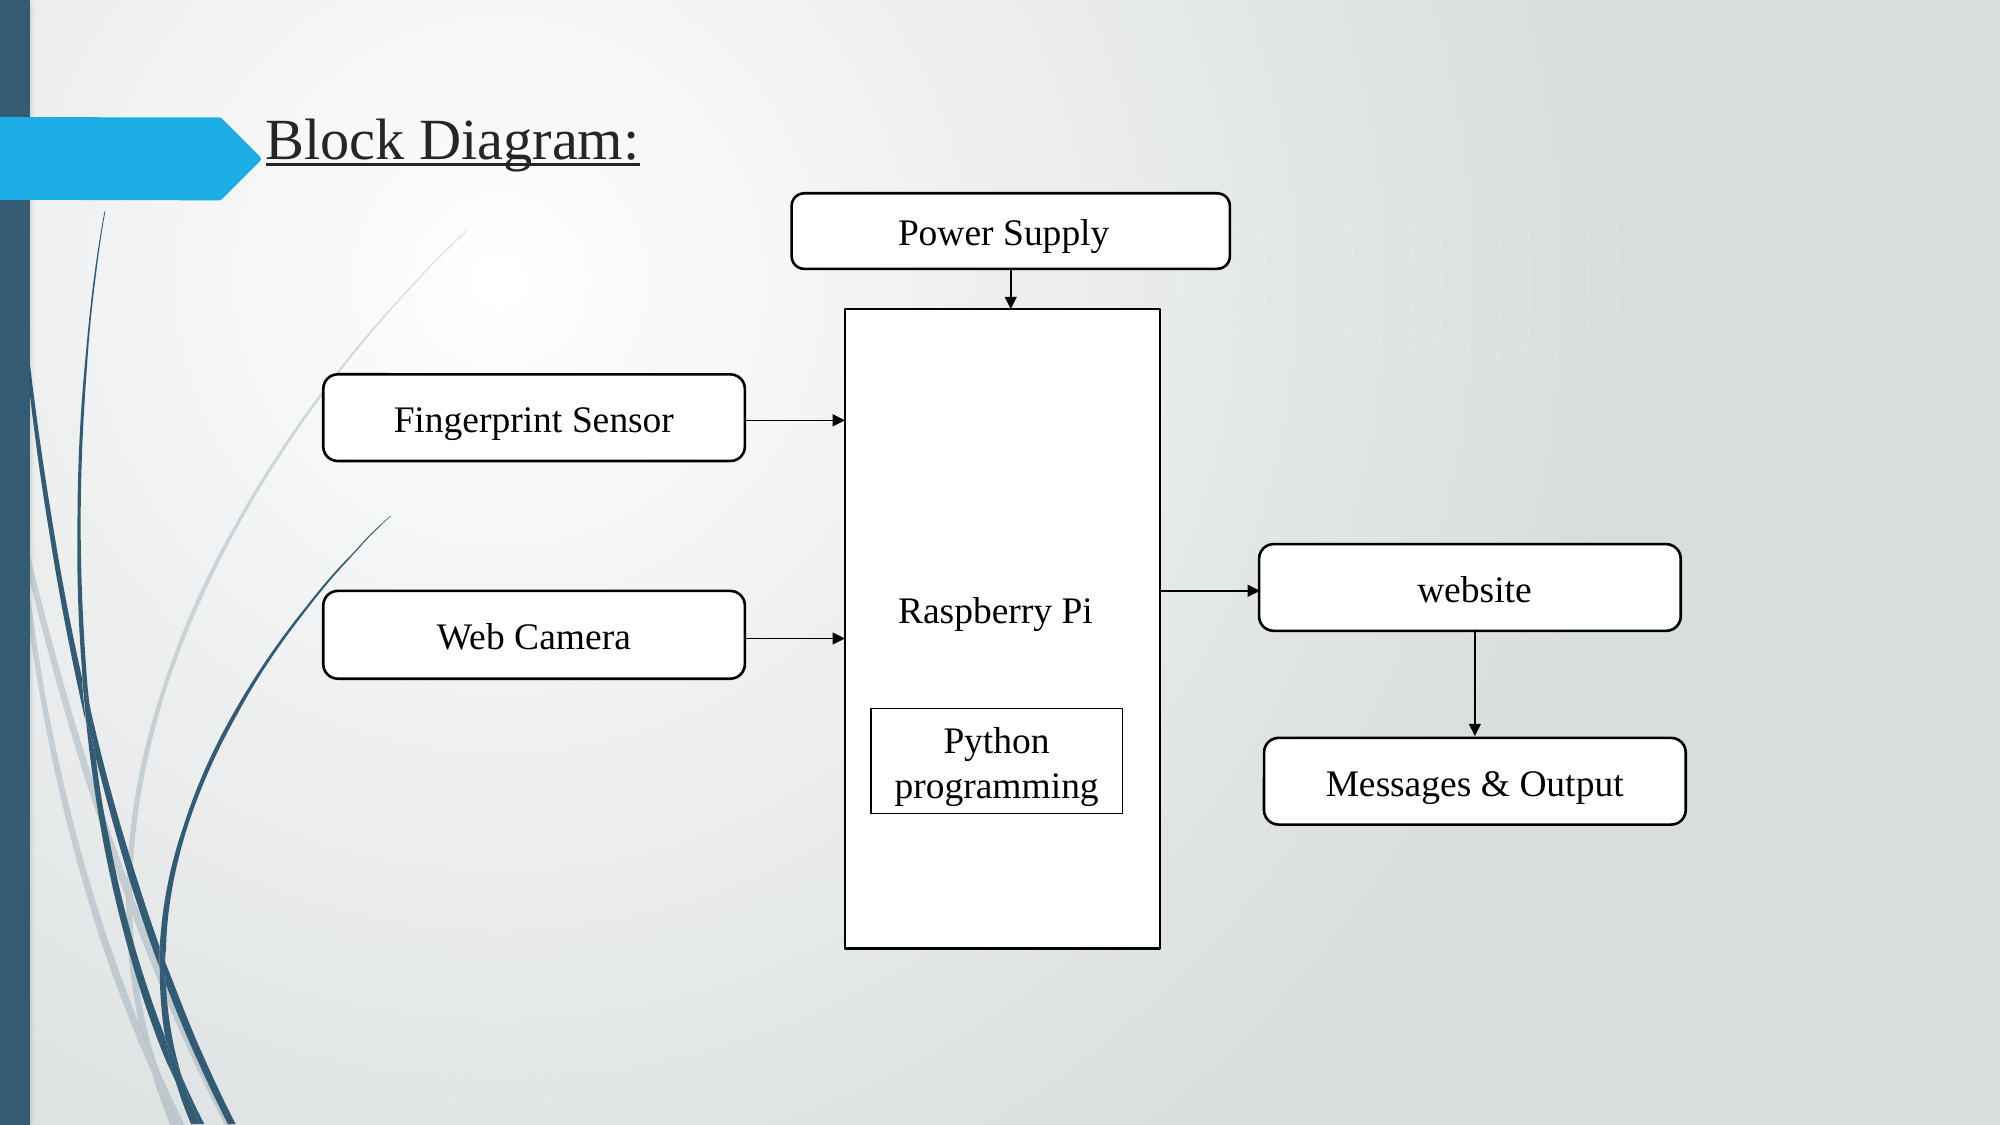

# Block Diagram:

Power Supply

Fingerprint Sensor
 website
Raspberry Pi
Web Camera
Python programming
Messages & Output